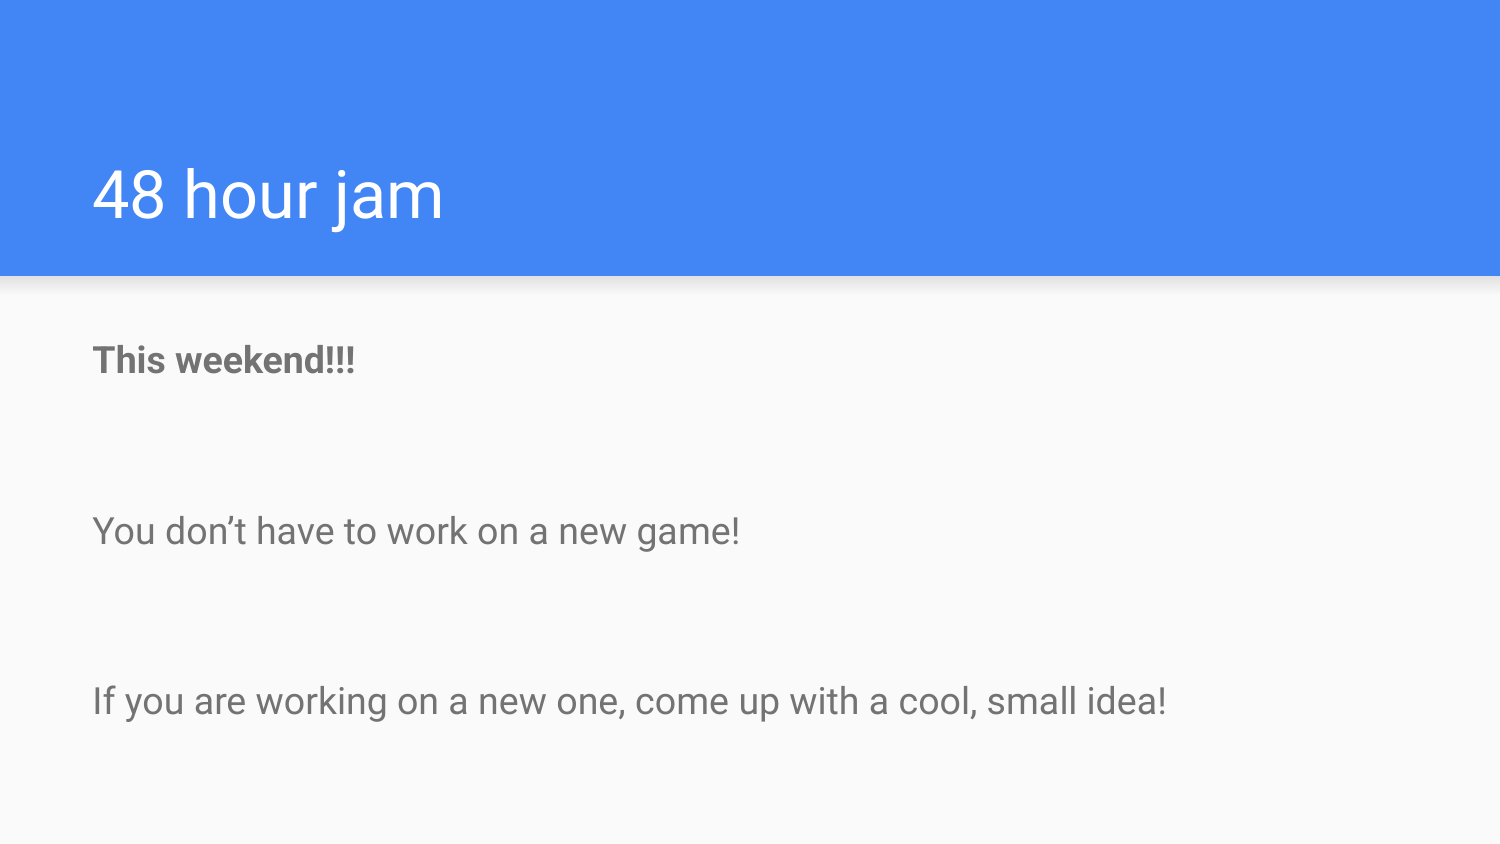

# 48 hour jam
This weekend!!!

You don’t have to work on a new game!

If you are working on a new one, come up with a cool, small idea!